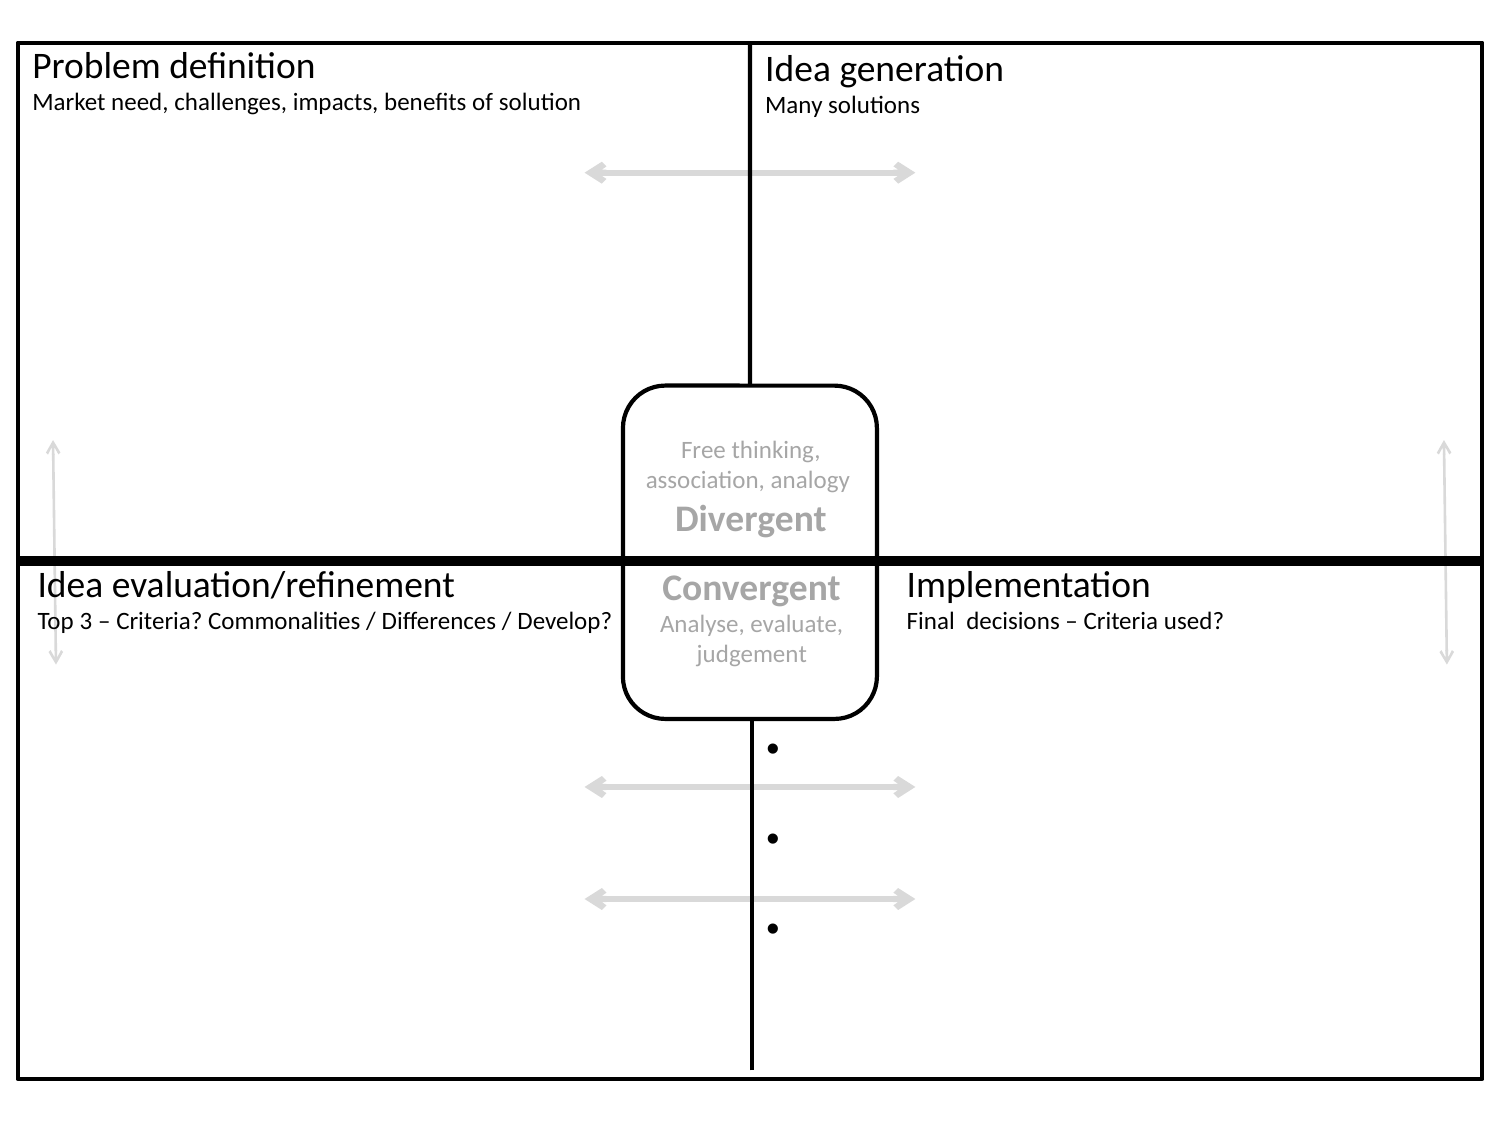

Problem definition
Market need, challenges, impacts, benefits of solution
Idea generation
Many solutions

Free thinking, association, analogy
Divergent
Convergent
Analyse, evaluate, judgement
Idea evaluation/refinement
Top 3 – Criteria? Commonalities / Differences / Develop?
Implementation
Final  decisions – Criteria used?